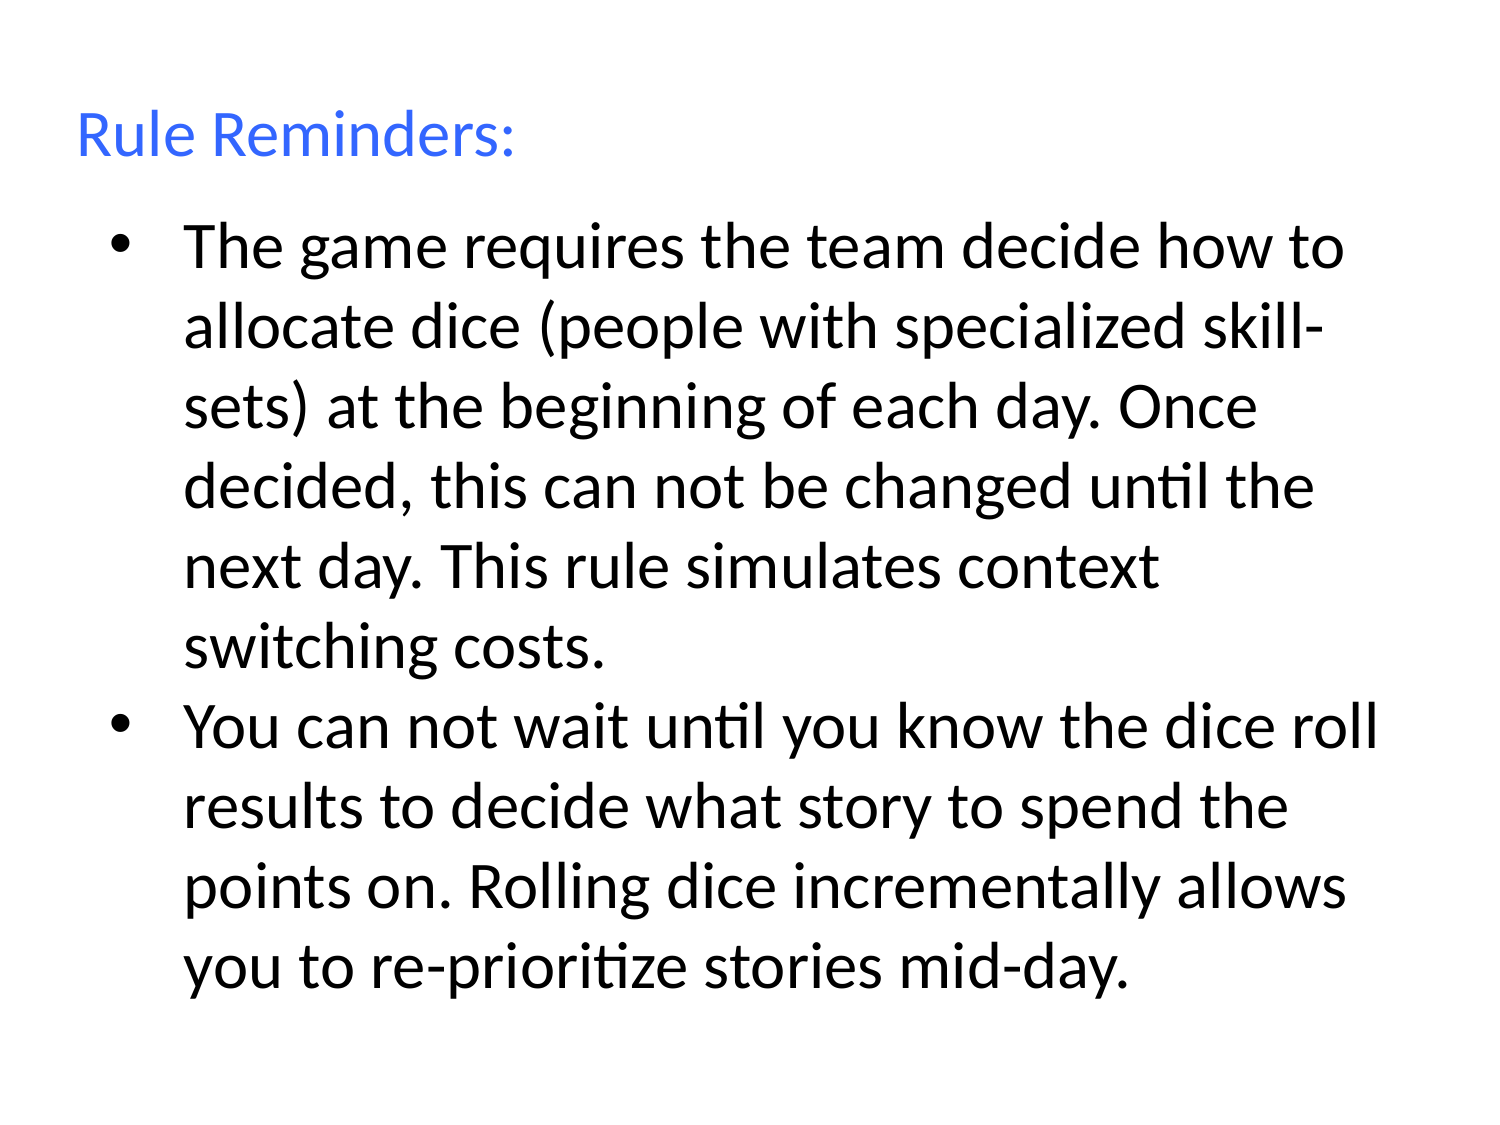

Rule Reminders:
The game requires the team decide how to allocate dice (people with specialized skill-sets) at the beginning of each day. Once decided, this can not be changed until the next day. This rule simulates context switching costs.
You can not wait until you know the dice roll results to decide what story to spend the points on. Rolling dice incrementally allows you to re-prioritize stories mid-day.